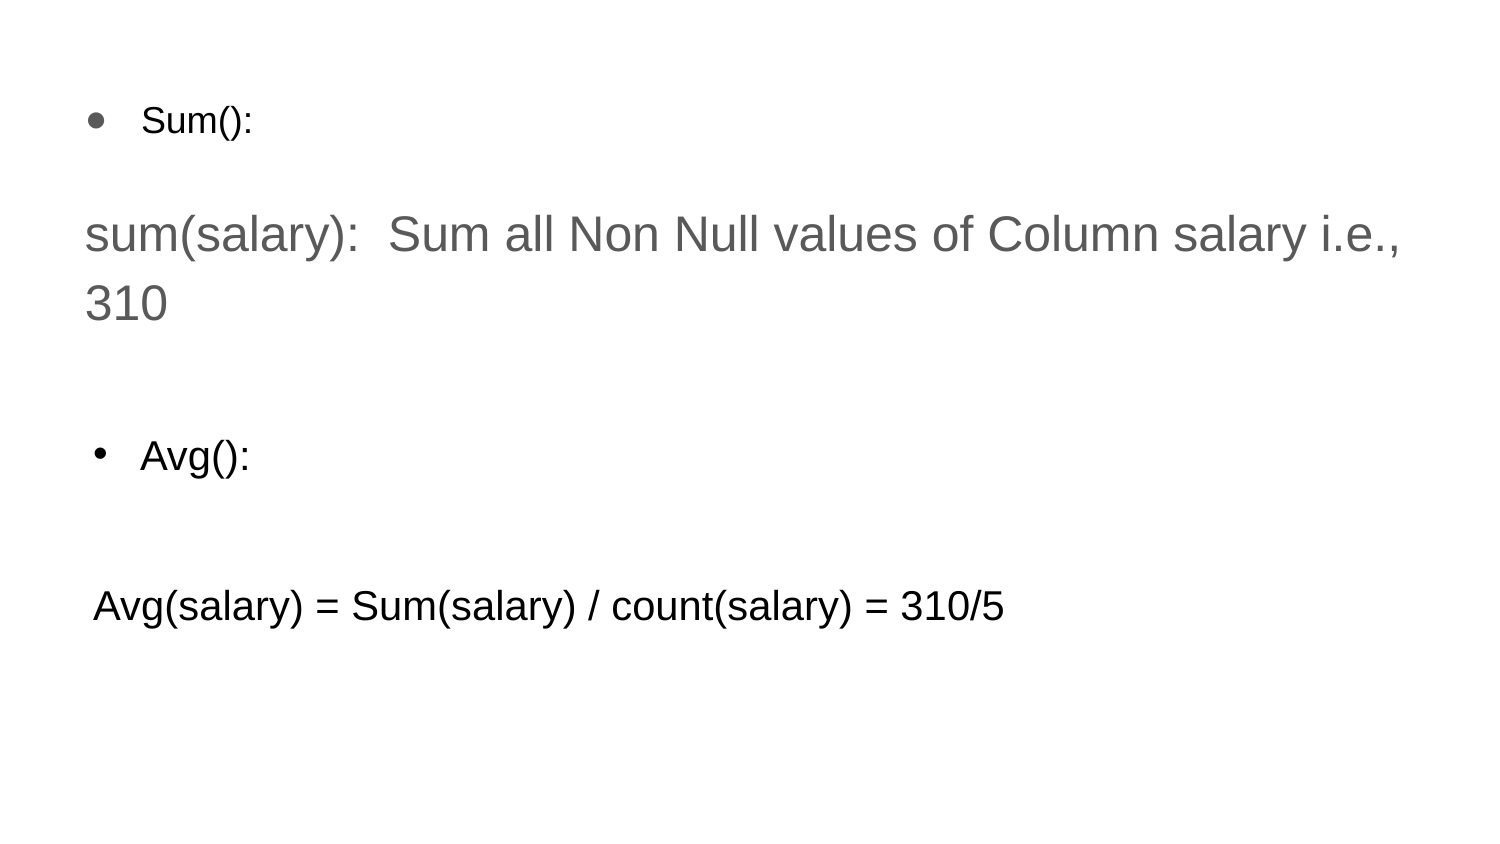

Sum():

sum(salary):  Sum all Non Null values of Column salary i.e., 310
Avg():

Avg(salary) = Sum(salary) / count(salary) = 310/5